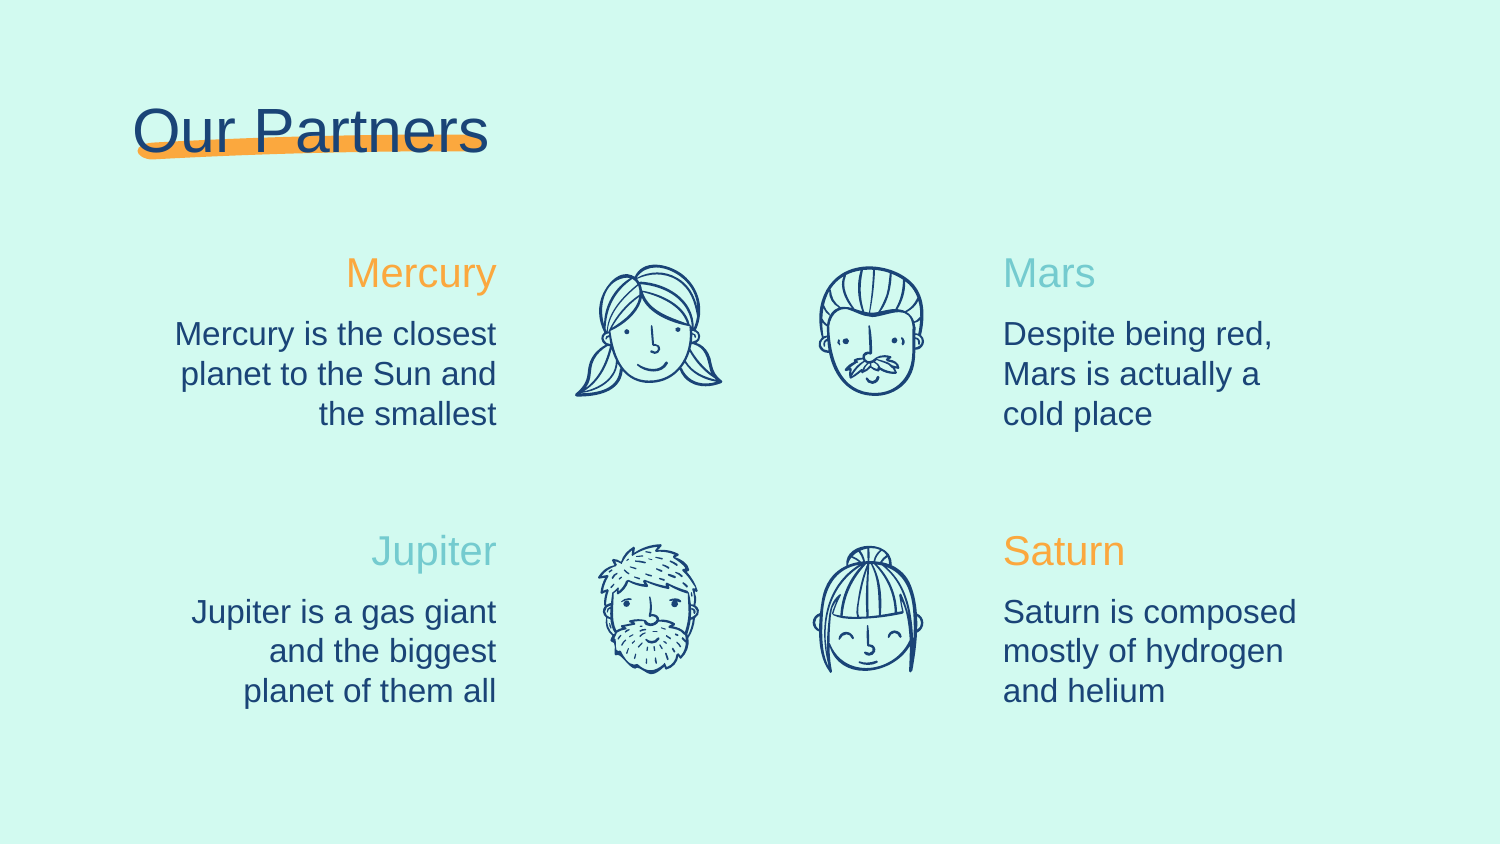

# Our Partners

Mercury
Mars

Despite being red, Mars is actually a cold place
Mercury is the closest planet to the Sun and the smallest
Jupiter
Saturn

Jupiter is a gas giant and the biggest planet of them all
Saturn is composed mostly of hydrogen and helium